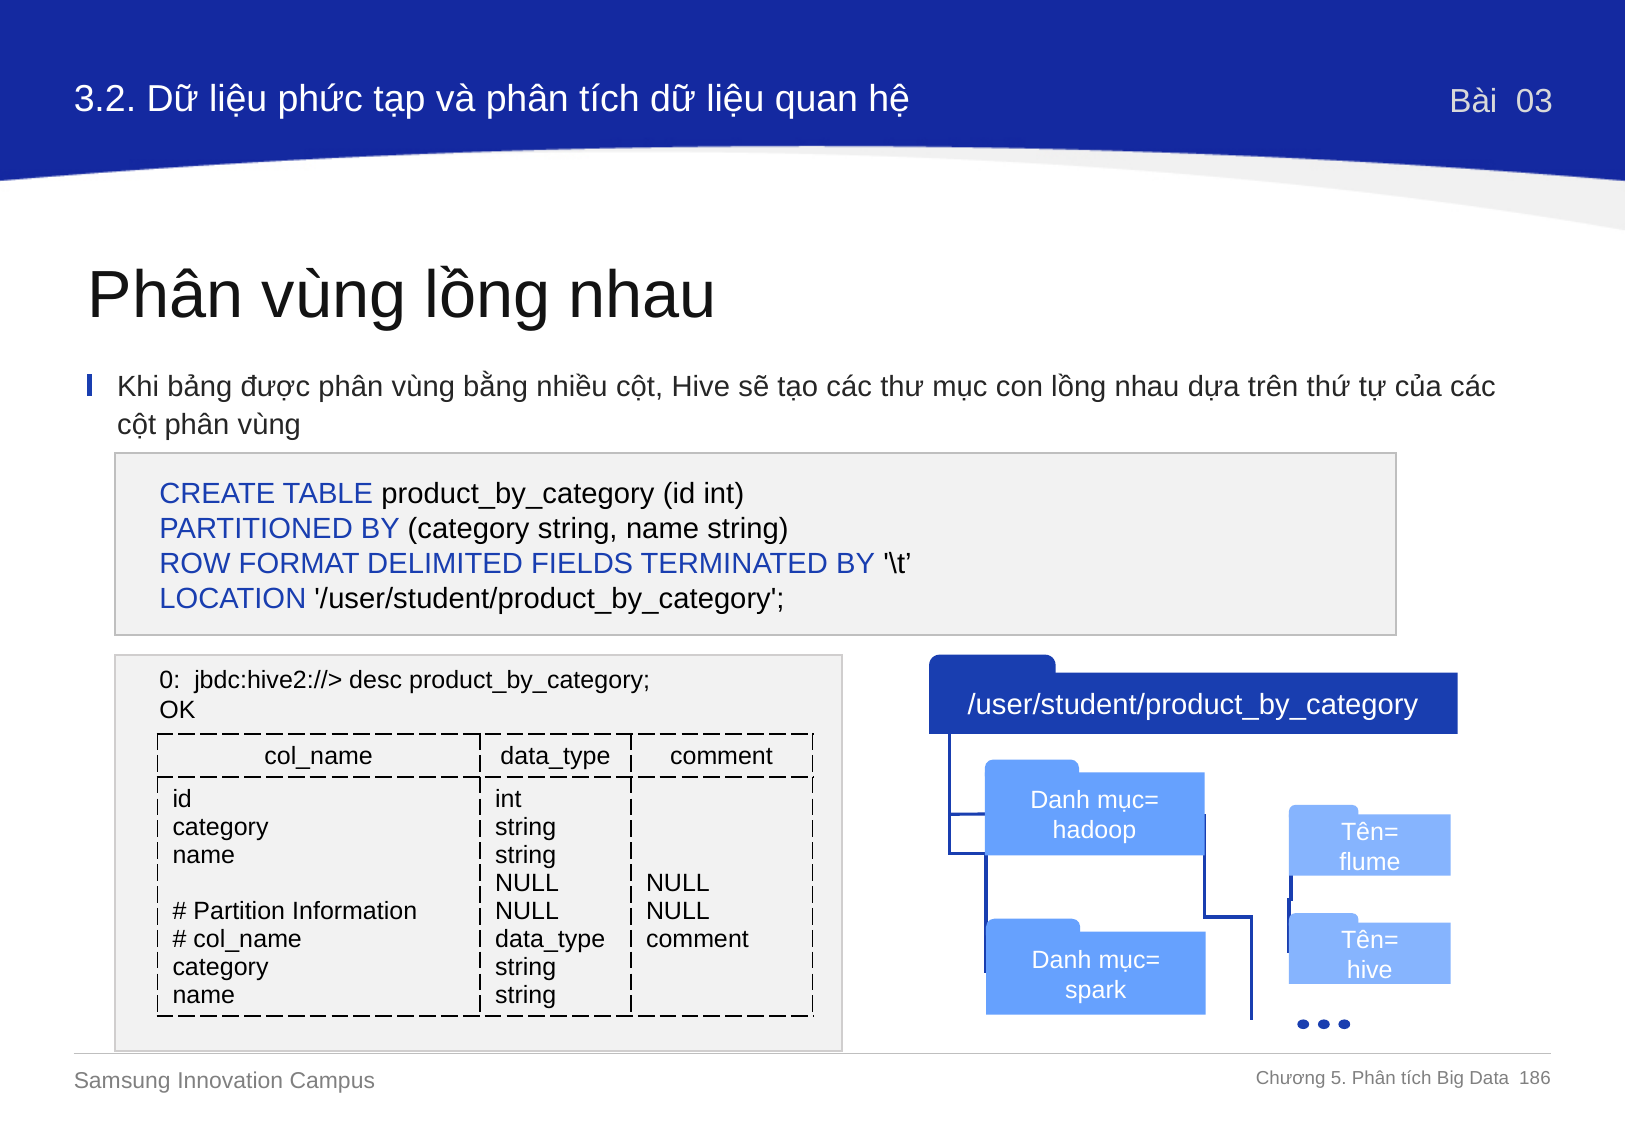

3.2. Dữ liệu phức tạp và phân tích dữ liệu quan hệ
Bài  03
Phân vùng lồng nhau
Khi bảng được phân vùng bằng nhiều cột, Hive sẽ tạo các thư mục con lồng nhau dựa trên thứ tự của các cột phân vùng
CREATE TABLE product_by_category (id int)
PARTITIONED BY (category string, name string)
ROW FORMAT DELIMITED FIELDS TERMINATED BY '\t’
LOCATION '/user/student/product_by_category';
0:  jbdc:hive2://> desc product_by_category;
OK

/user/student/product_by_category

Danh mục=
hadoop

Danh mục=
spark

Tên=
flume

Tên=
hive

| col\_name | data\_type | comment |
| --- | --- | --- |
| id category name # Partition Information # col\_name category name | int string string NULL NULL data\_type string string | NULL NULL comment |